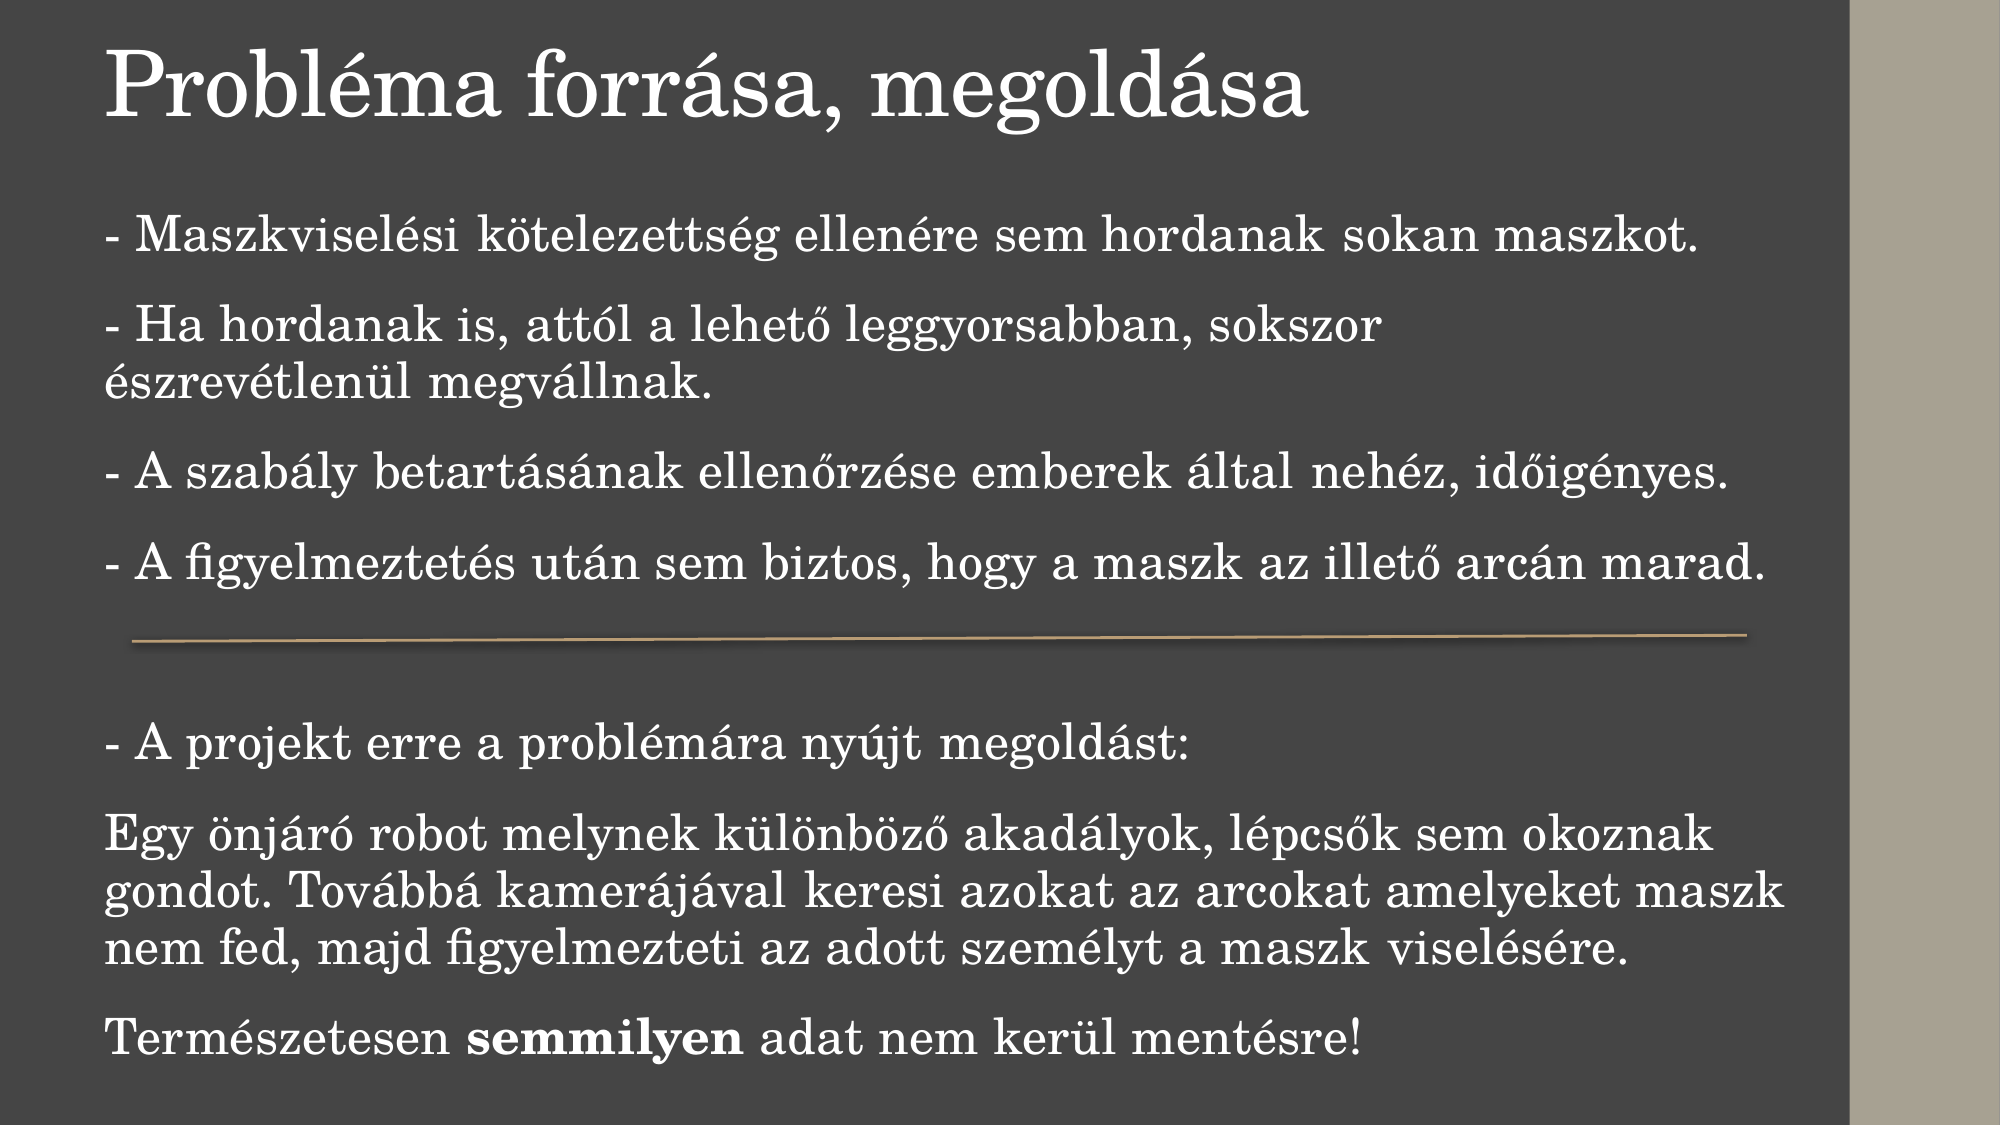

# Probléma forrása, megoldása
- Maszkviselési kötelezettség ellenére sem hordanak sokan maszkot.
- Ha hordanak is, attól a lehető leggyorsabban, sokszor észrevétlenül megvállnak.
- A szabály betartásának ellenőrzése emberek által nehéz, időigényes.
- A figyelmeztetés után sem biztos, hogy a maszk az illető arcán marad.

- A projekt erre a problémára nyújt megoldást:
Egy önjáró robot melynek különböző akadályok, lépcsők sem okoznak gondot. Továbbá kamerájával keresi azokat az arcokat amelyeket maszk nem fed, majd figyelmezteti az adott személyt a maszk viselésére.
Természetesen semmilyen adat nem kerül mentésre!